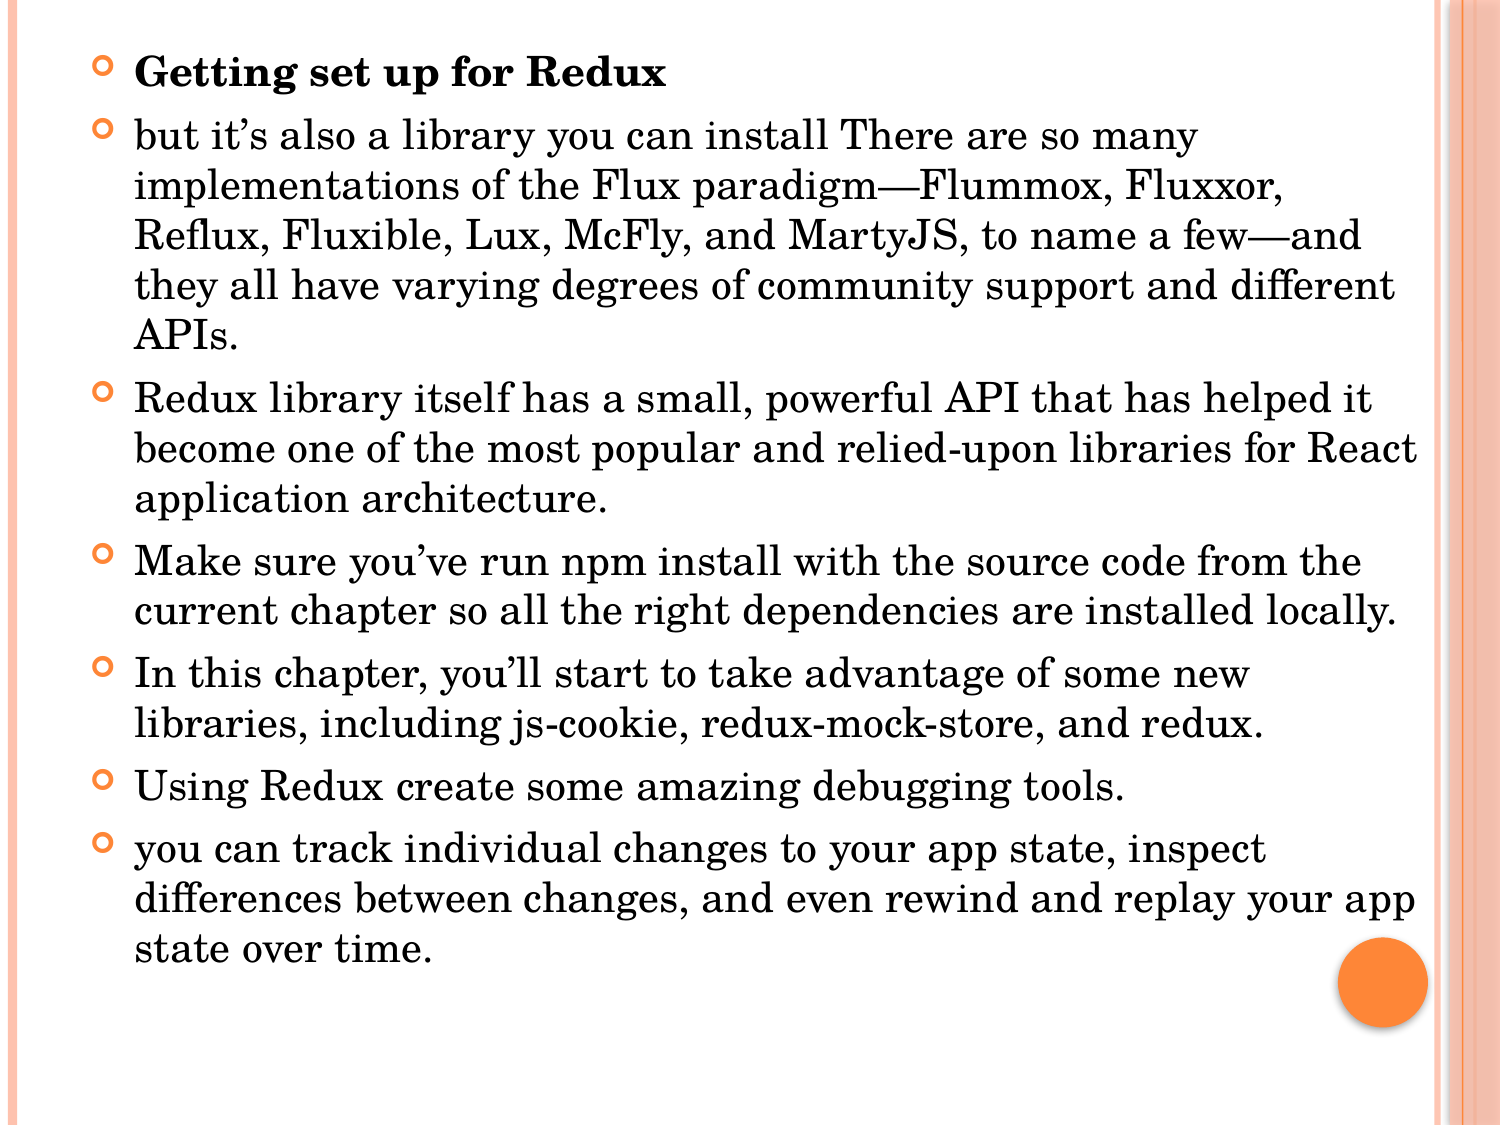

Getting set up for Redux
but it’s also a library you can install There are so many implementations of the Flux paradigm—Flummox, Fluxxor, Reflux, Fluxible, Lux, McFly, and MartyJS, to name a few—and they all have varying degrees of community support and different APIs.
Redux library itself has a small, powerful API that has helped it become one of the most popular and relied-upon libraries for React application architecture.
Make sure you’ve run npm install with the source code from the current chapter so all the right dependencies are installed locally.
In this chapter, you’ll start to take advantage of some new libraries, including js-cookie, redux-mock-store, and redux.
Using Redux create some amazing debugging tools.
you can track individual changes to your app state, inspect differences between changes, and even rewind and replay your app state over time.